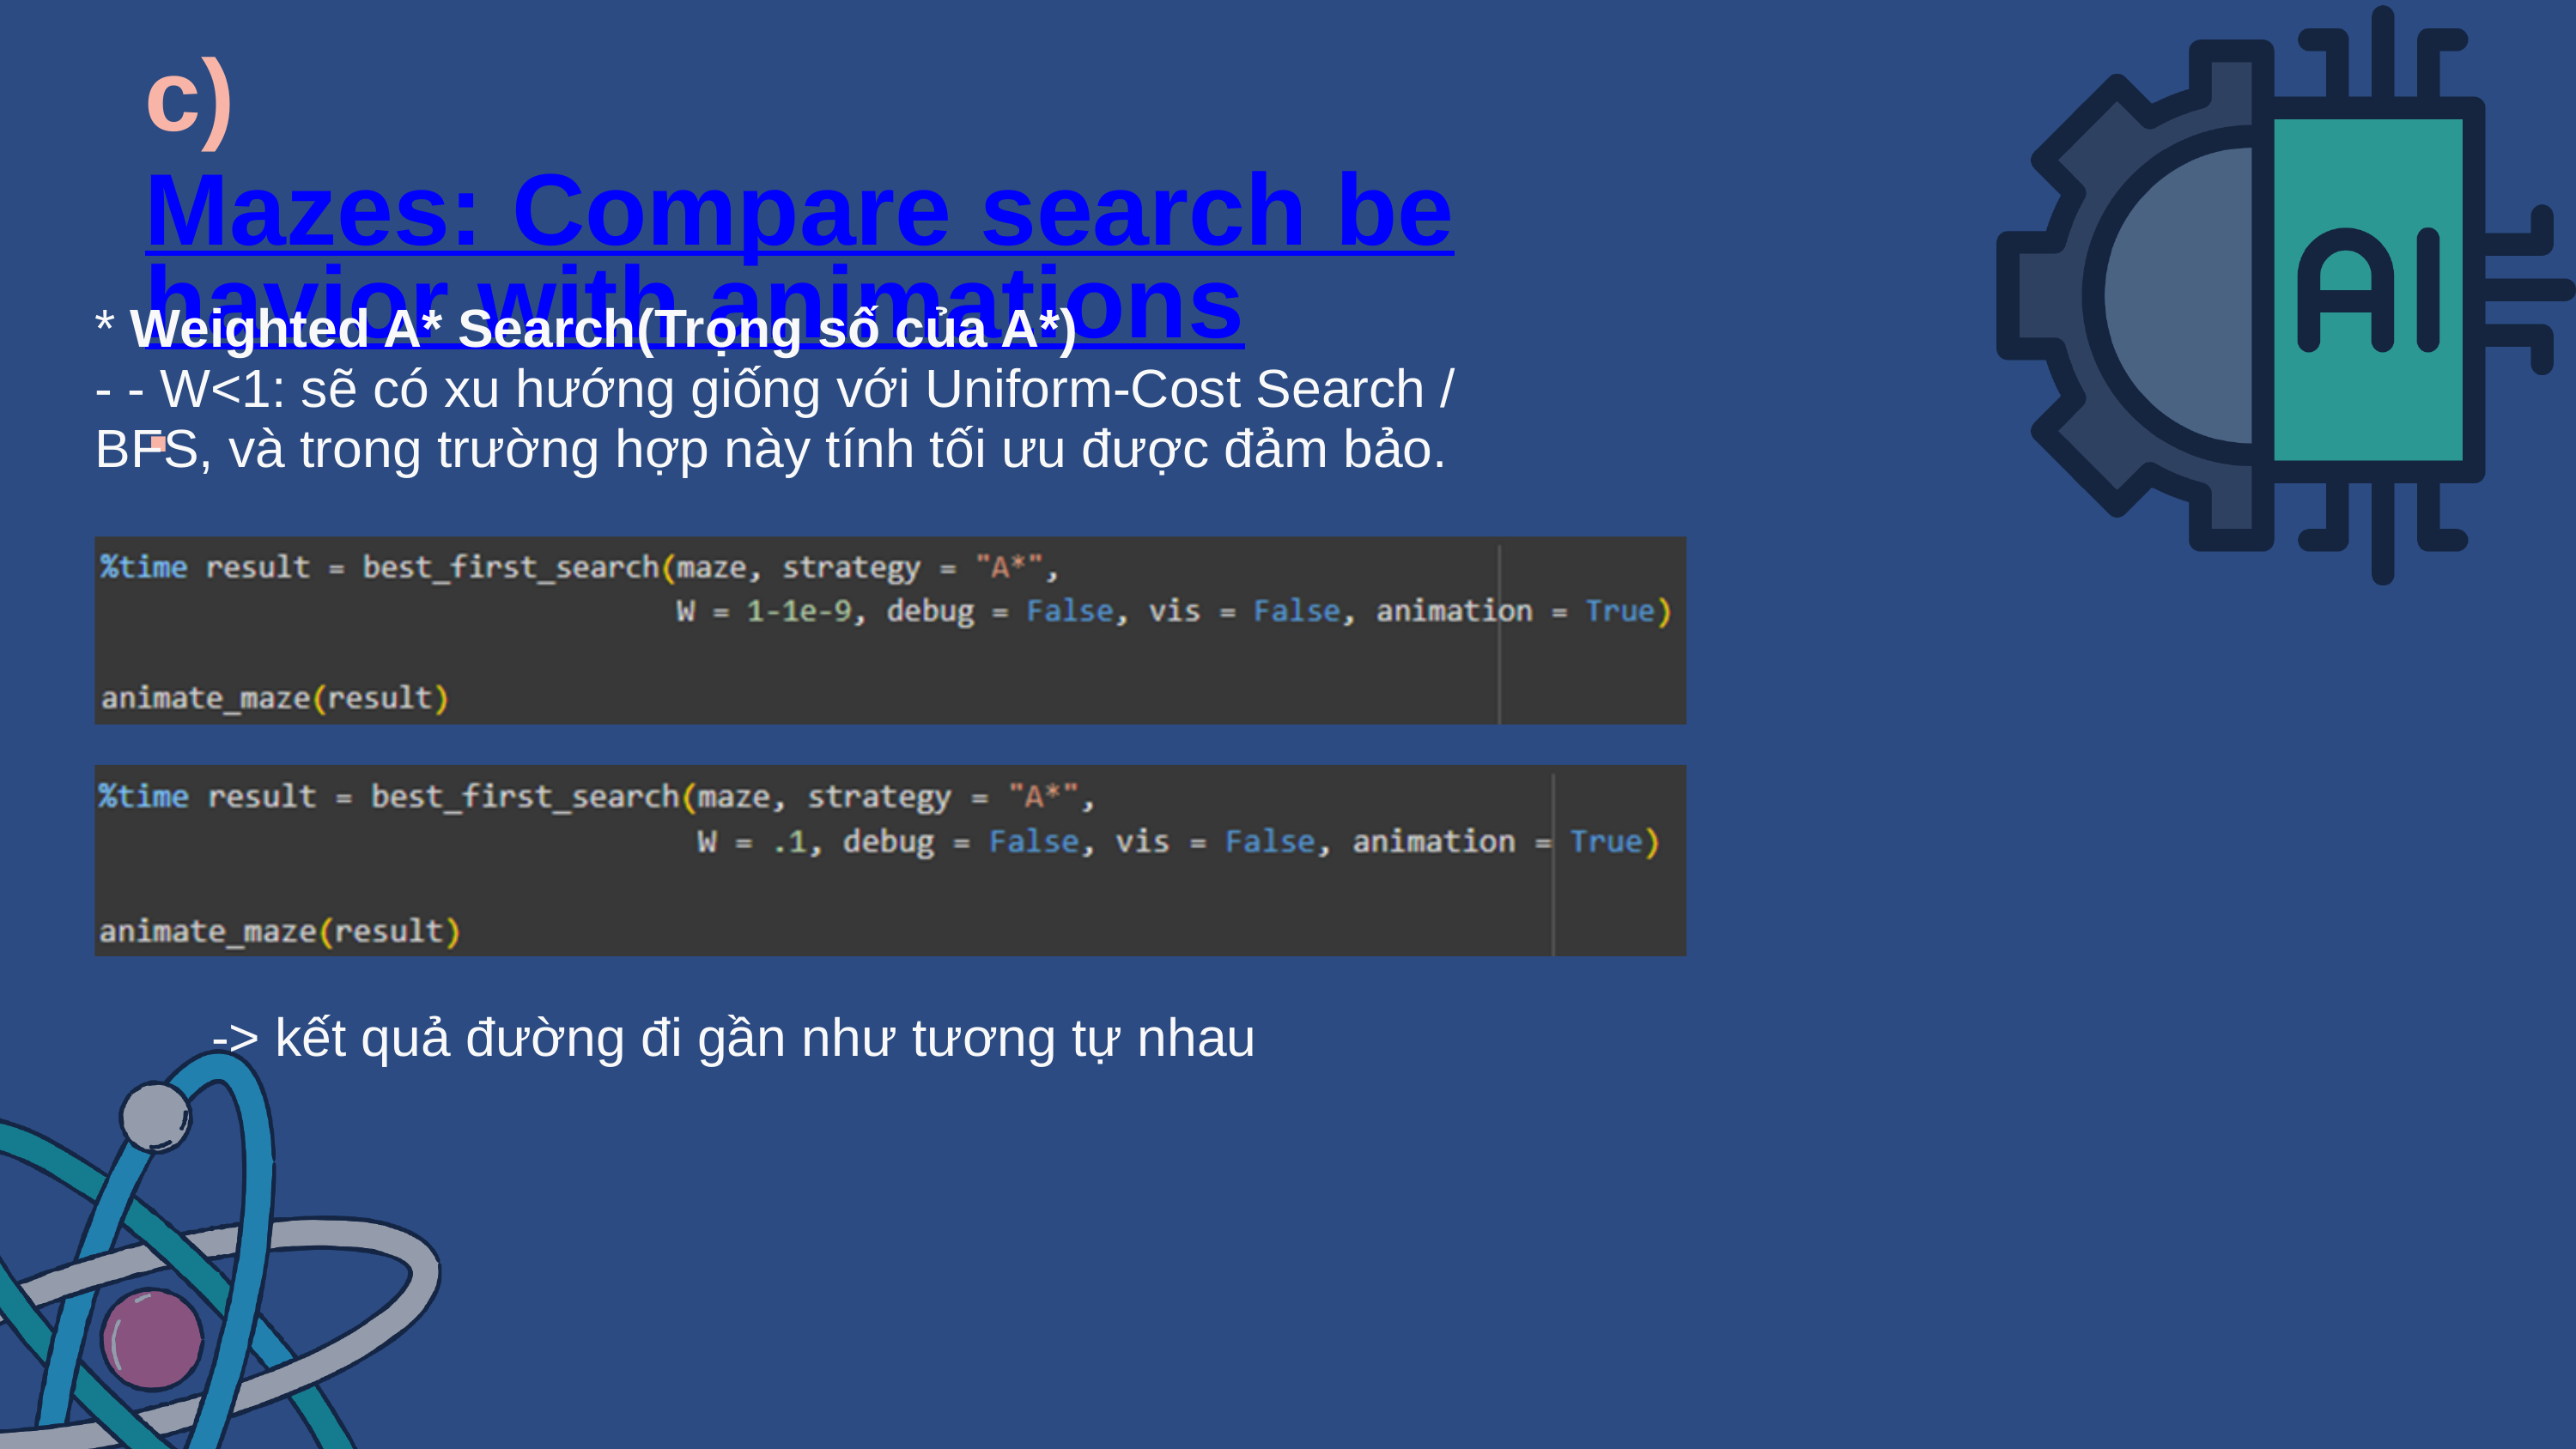

c) Mazes: Compare search behavior with animations.

* Weighted A* Search(Trọng số của A*)
- - W<1: sẽ có xu hướng giống với Uniform-Cost Search / BFS, và trong trường hợp này tính tối ưu được đảm bảo.

-> kết quả đường đi gần như tương tự nhau